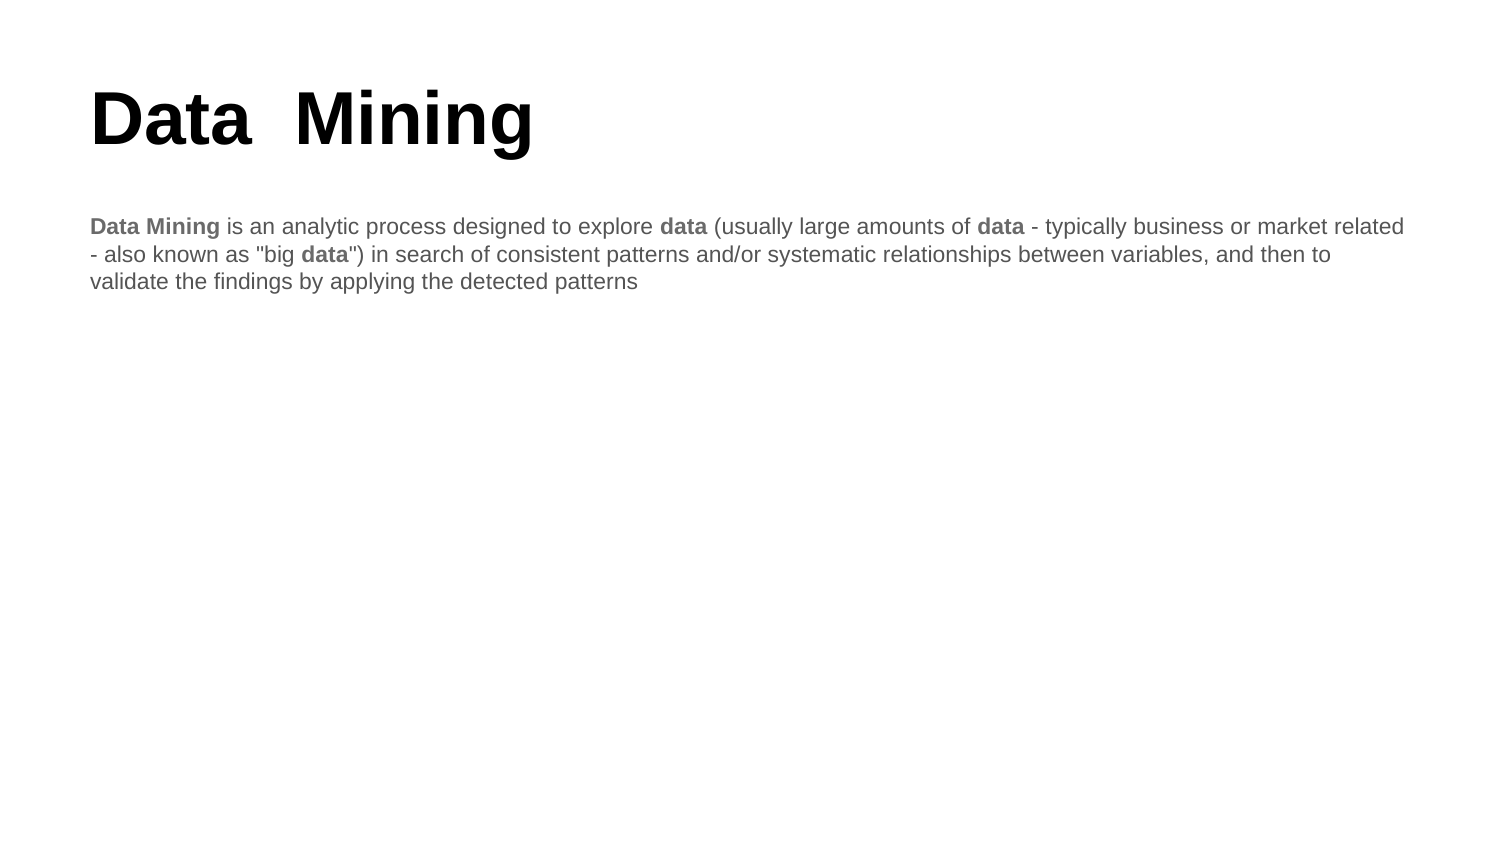

# Data  Mining
Data Mining is an analytic process designed to explore data (usually large amounts of data - typically business or market related - also known as "big data") in search of consistent patterns and/or systematic relationships between variables, and then to validate the findings by applying the detected patterns